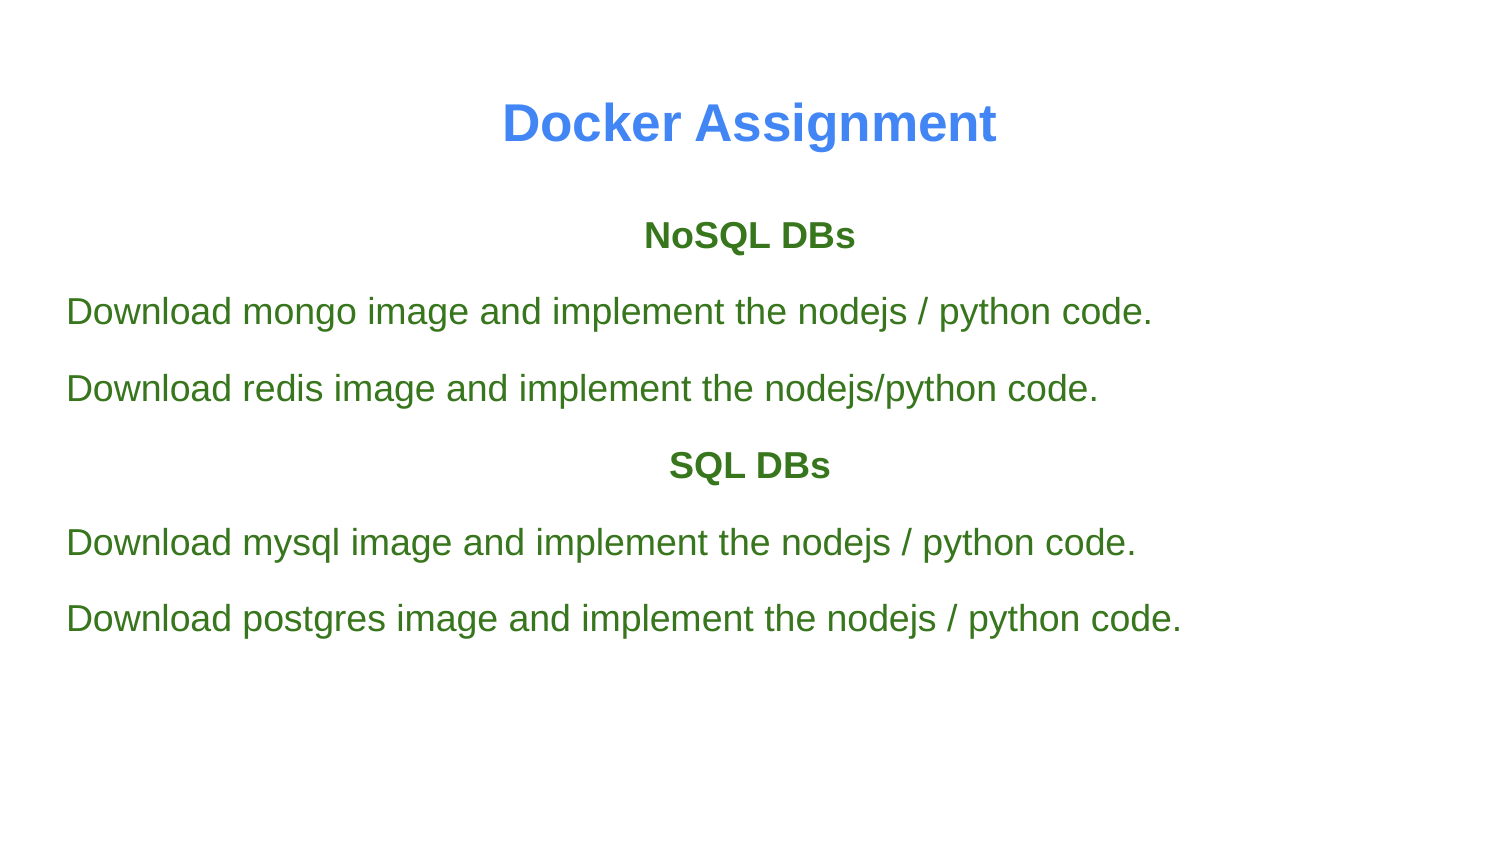

# Docker Assignment
NoSQL DBs
Download mongo image and implement the nodejs / python code.
Download redis image and implement the nodejs/python code.
SQL DBs
Download mysql image and implement the nodejs / python code.
Download postgres image and implement the nodejs / python code.